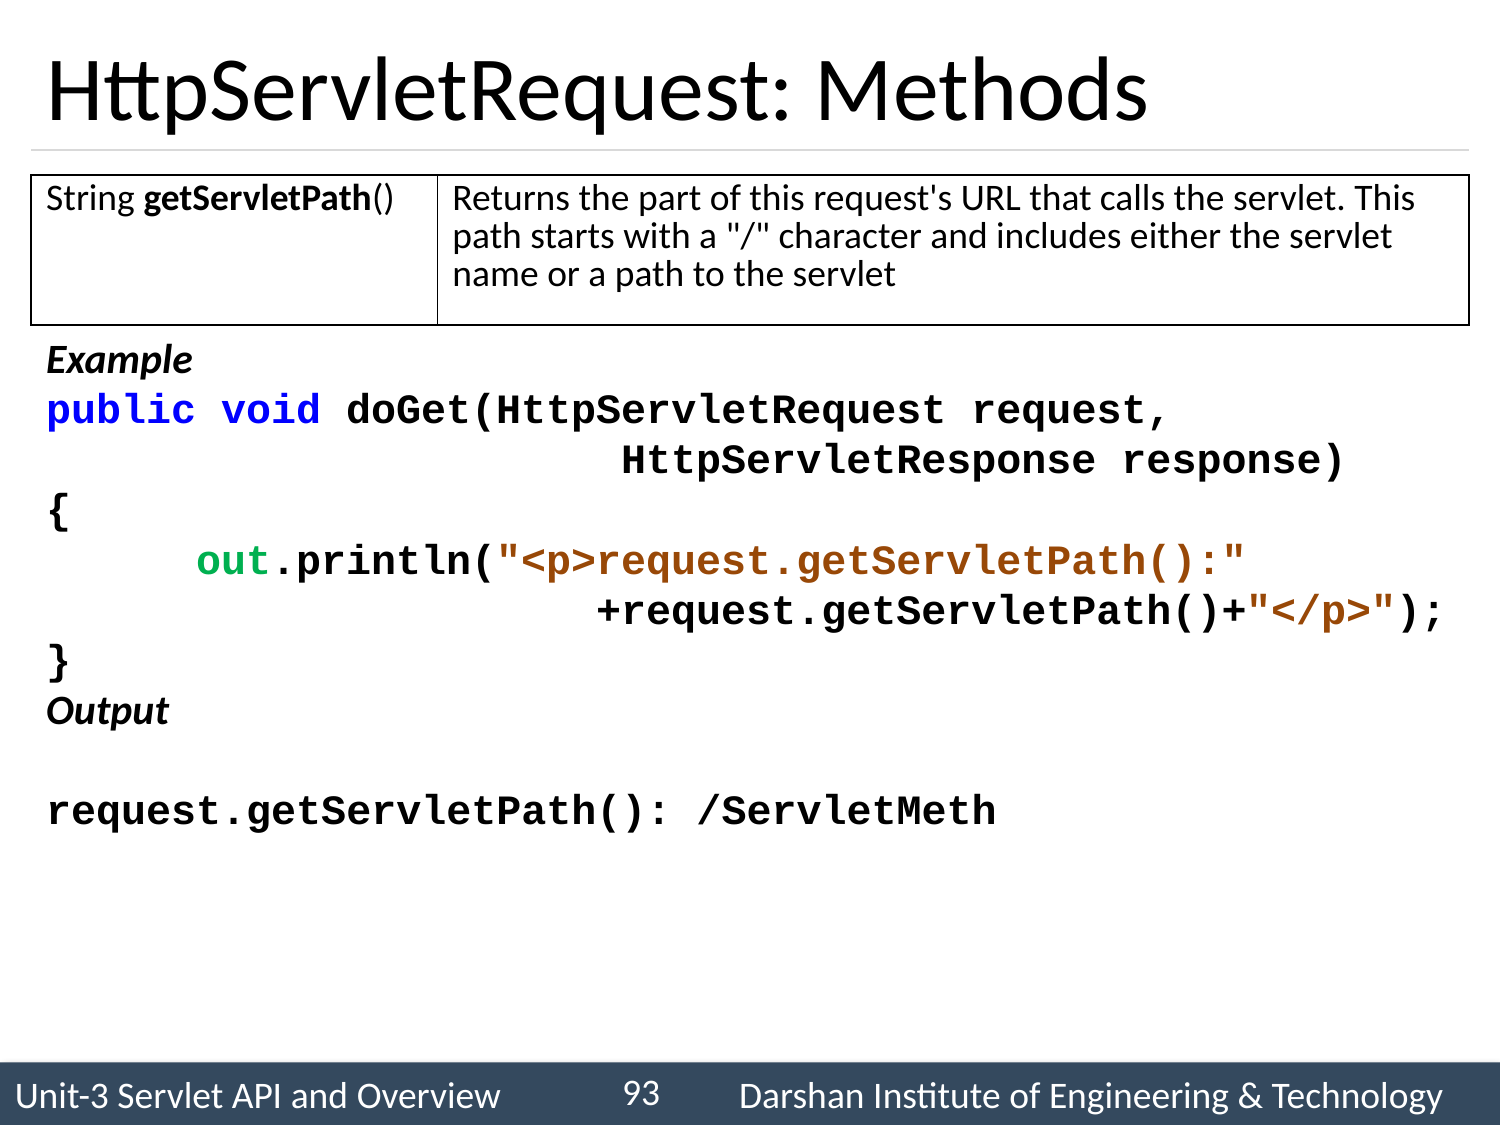

# HttpServletRequest: Methods
| String getServletPath() | Returns the part of this request's URL that calls the servlet. This path starts with a "/" character and includes either the servlet name or a path to the servlet |
| --- | --- |
Example
public void doGet(HttpServletRequest request, 					     HttpServletResponse response)
{
	out.println("<p>request.getServletPath():"  				    +request.getServletPath()+"</p>");
}
Output

request.getServletPath(): /ServletMeth
93